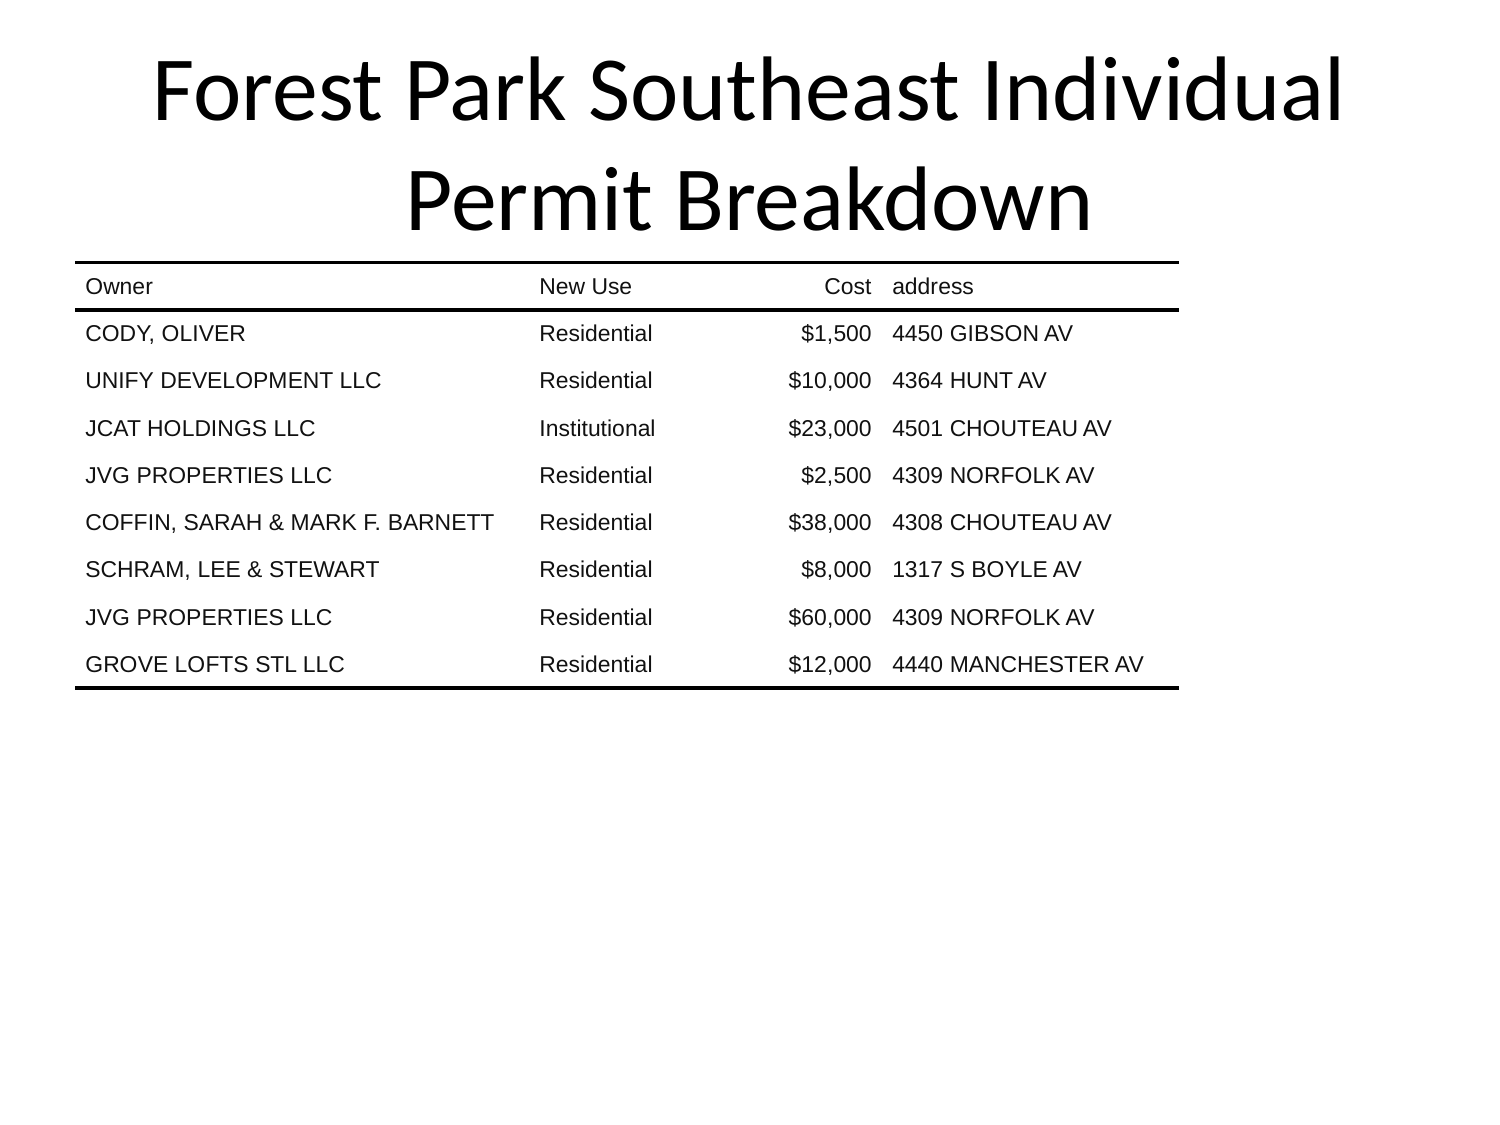

# Forest Park Southeast Individual Permit Breakdown
| Owner | New Use | Cost | address |
| --- | --- | --- | --- |
| CODY, OLIVER | Residential | $1,500 | 4450 GIBSON AV |
| UNIFY DEVELOPMENT LLC | Residential | $10,000 | 4364 HUNT AV |
| JCAT HOLDINGS LLC | Institutional | $23,000 | 4501 CHOUTEAU AV |
| JVG PROPERTIES LLC | Residential | $2,500 | 4309 NORFOLK AV |
| COFFIN, SARAH & MARK F. BARNETT | Residential | $38,000 | 4308 CHOUTEAU AV |
| SCHRAM, LEE & STEWART | Residential | $8,000 | 1317 S BOYLE AV |
| JVG PROPERTIES LLC | Residential | $60,000 | 4309 NORFOLK AV |
| GROVE LOFTS STL LLC | Residential | $12,000 | 4440 MANCHESTER AV |